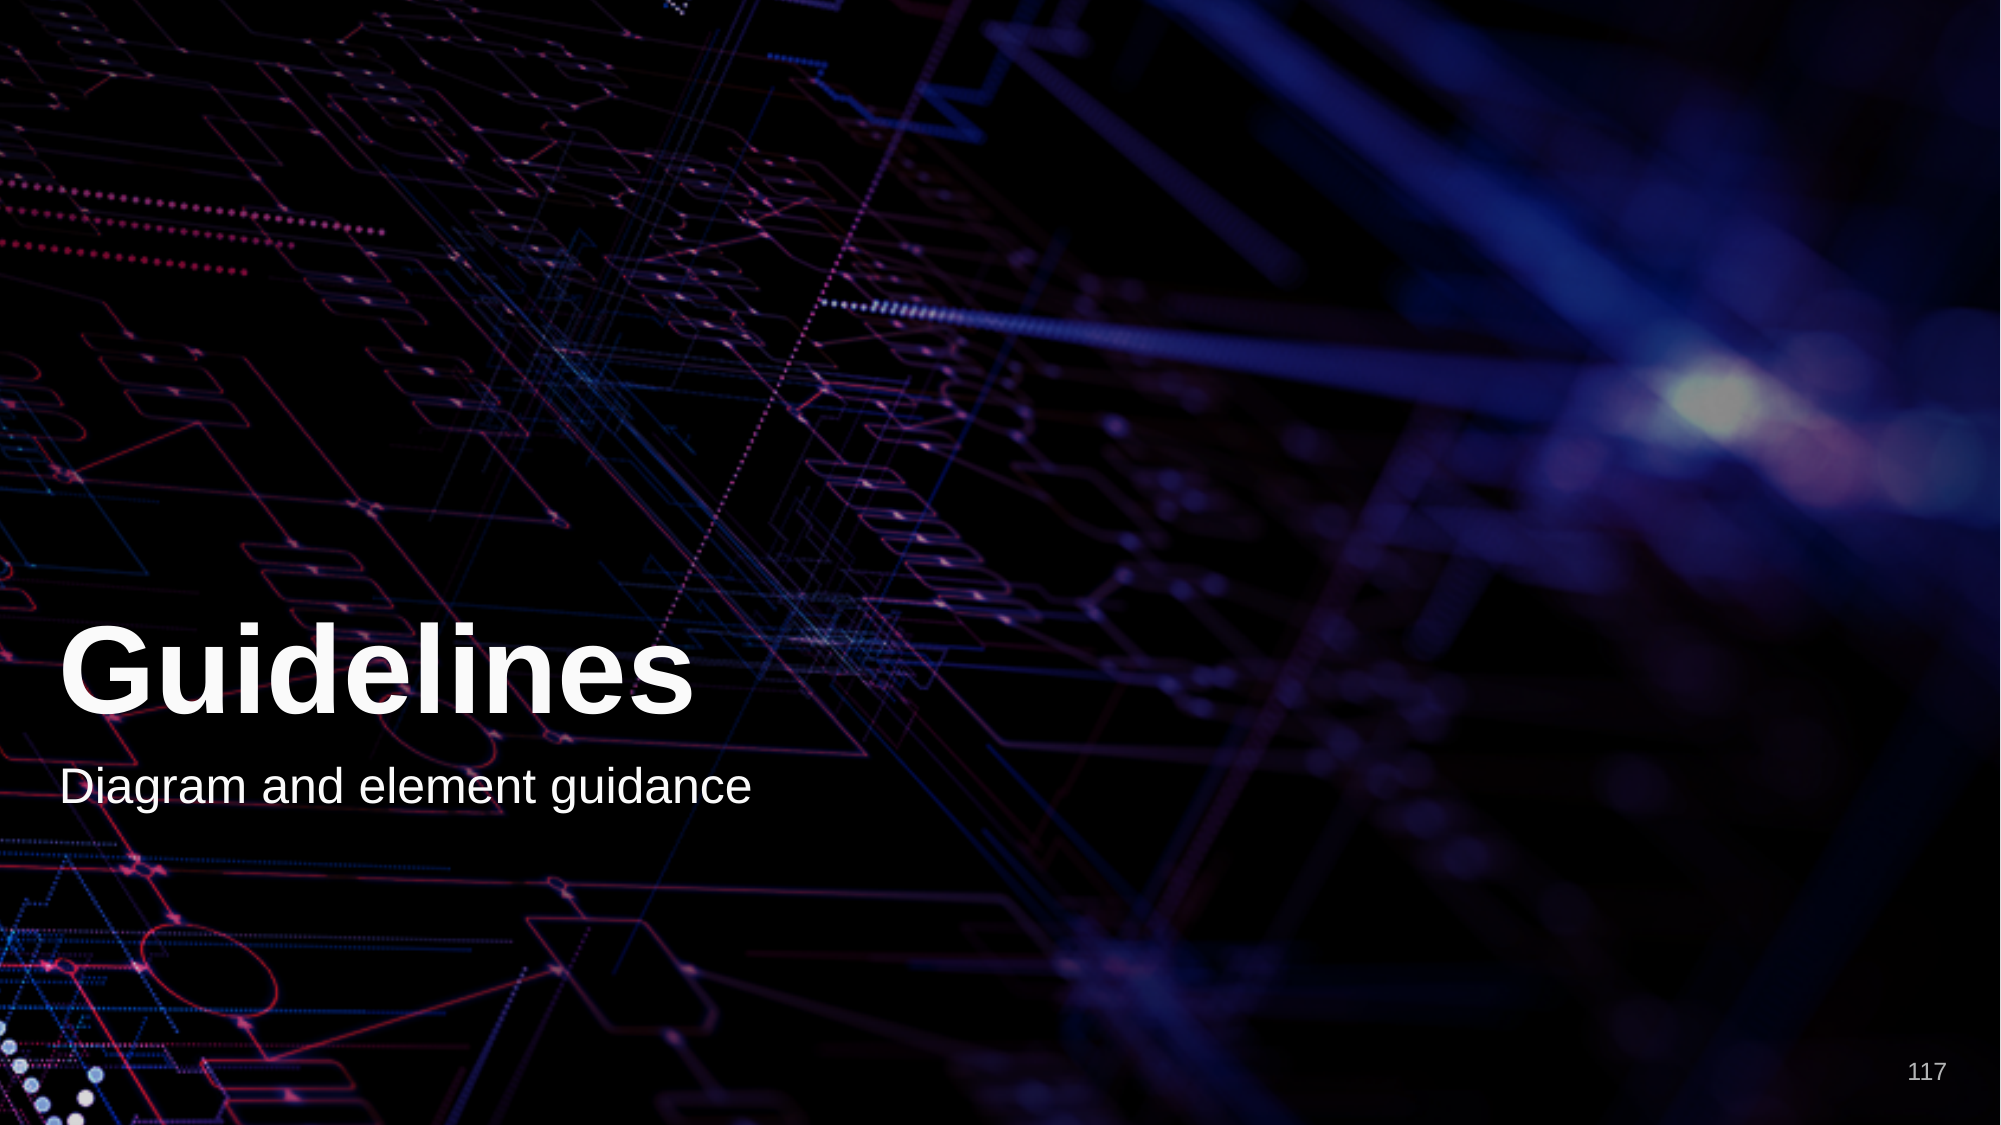

# Guidelines
Diagram and element guidance
117